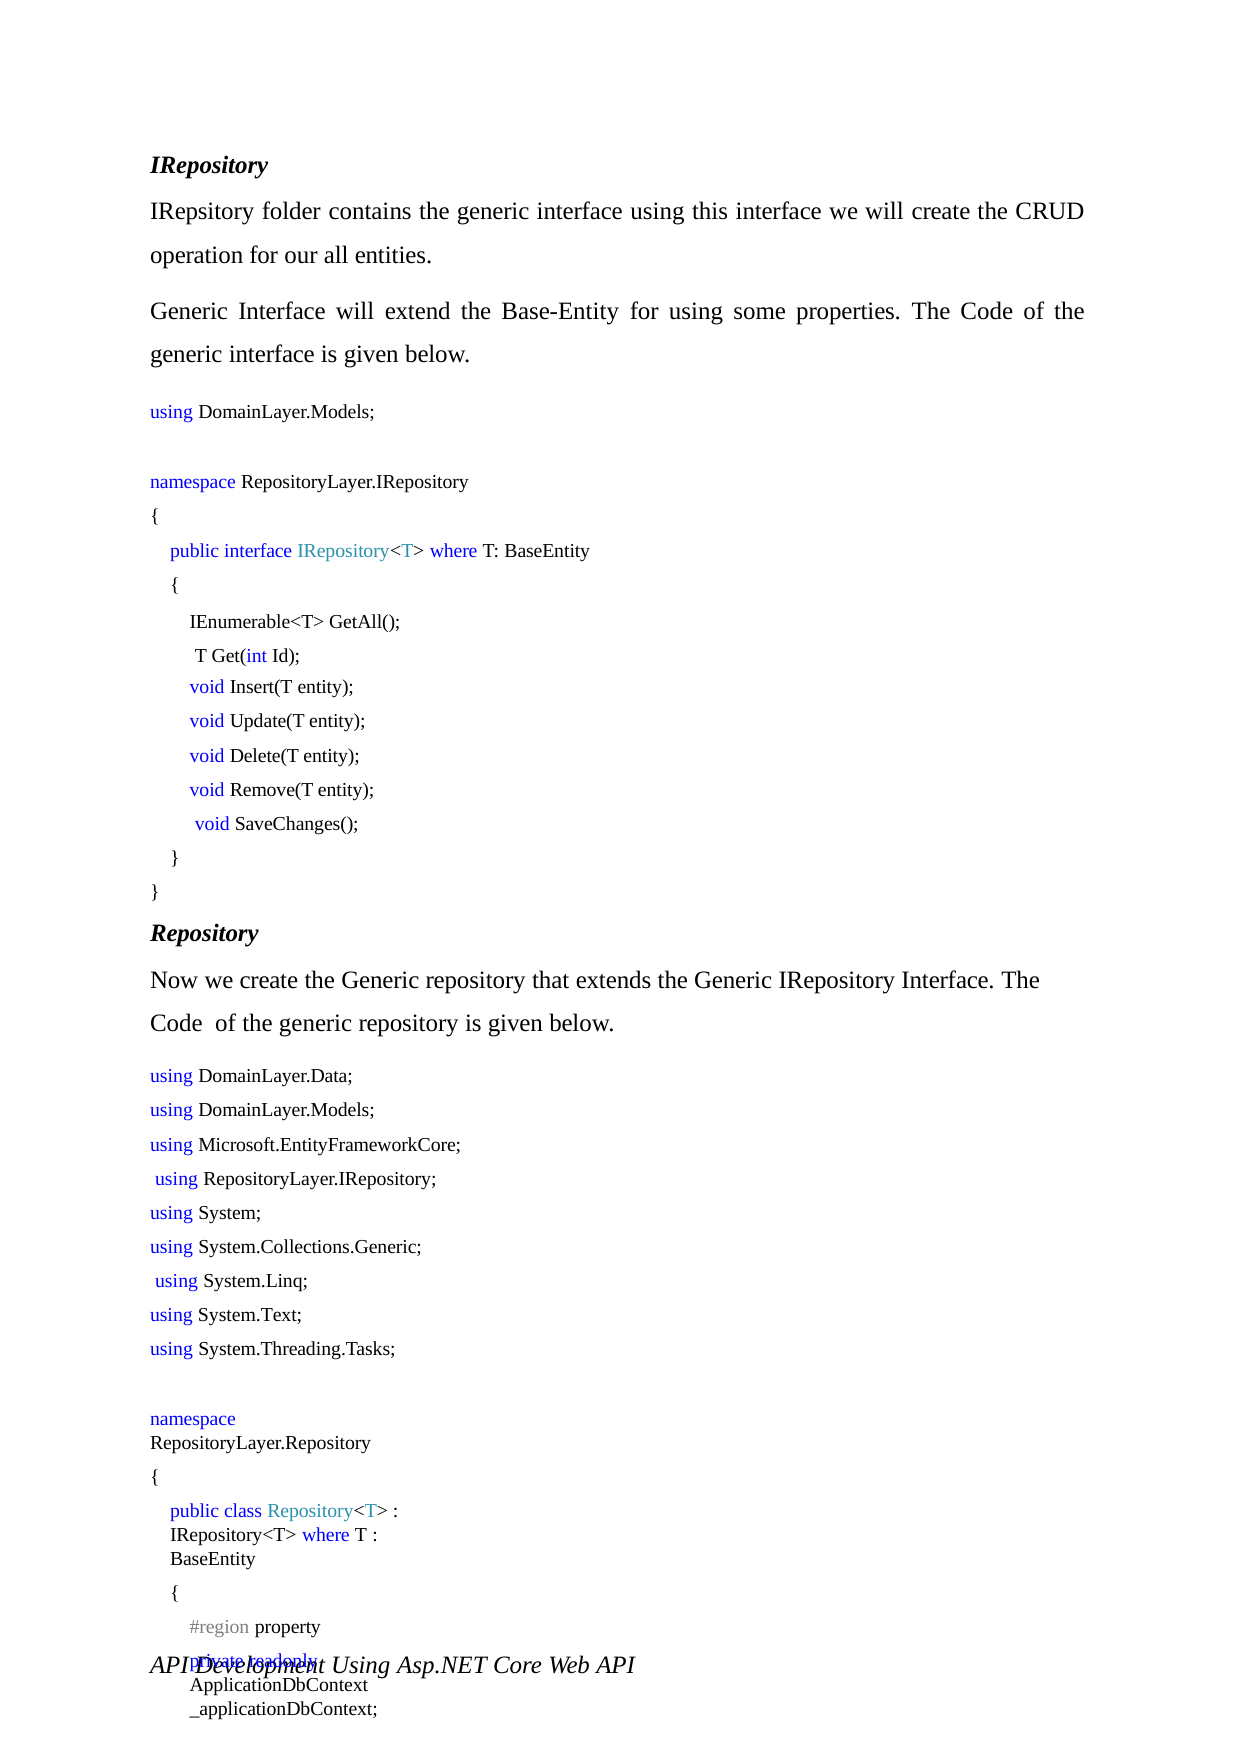

IRepository
IRepsitory folder contains the generic interface using this interface we will create the CRUD  operation for our all entities.
Generic Interface will extend the Base-Entity for using some properties. The Code of the  generic interface is given below.

using DomainLayer.Models;

namespace RepositoryLayer.IRepository
{
public interface IRepository<T> where T: BaseEntity
{
IEnumerable<T> GetAll();  T Get(int Id);
void Insert(T entity);
void Update(T entity);  void Delete(T entity);  void Remove(T entity);  void SaveChanges();
}
}
Repository
Now we create the Generic repository that extends the Generic IRepository Interface. The Code  of the generic repository is given below.
using DomainLayer.Data;  using DomainLayer.Models;
using Microsoft.EntityFrameworkCore;  using RepositoryLayer.IRepository;  using System;
using System.Collections.Generic;  using System.Linq;
using System.Text;
using System.Threading.Tasks;

namespace RepositoryLayer.Repository
{
public class Repository<T> : IRepository<T> where T : BaseEntity
{
#region property
private readonly ApplicationDbContext _applicationDbContext;
API Development Using Asp.NET Core Web API